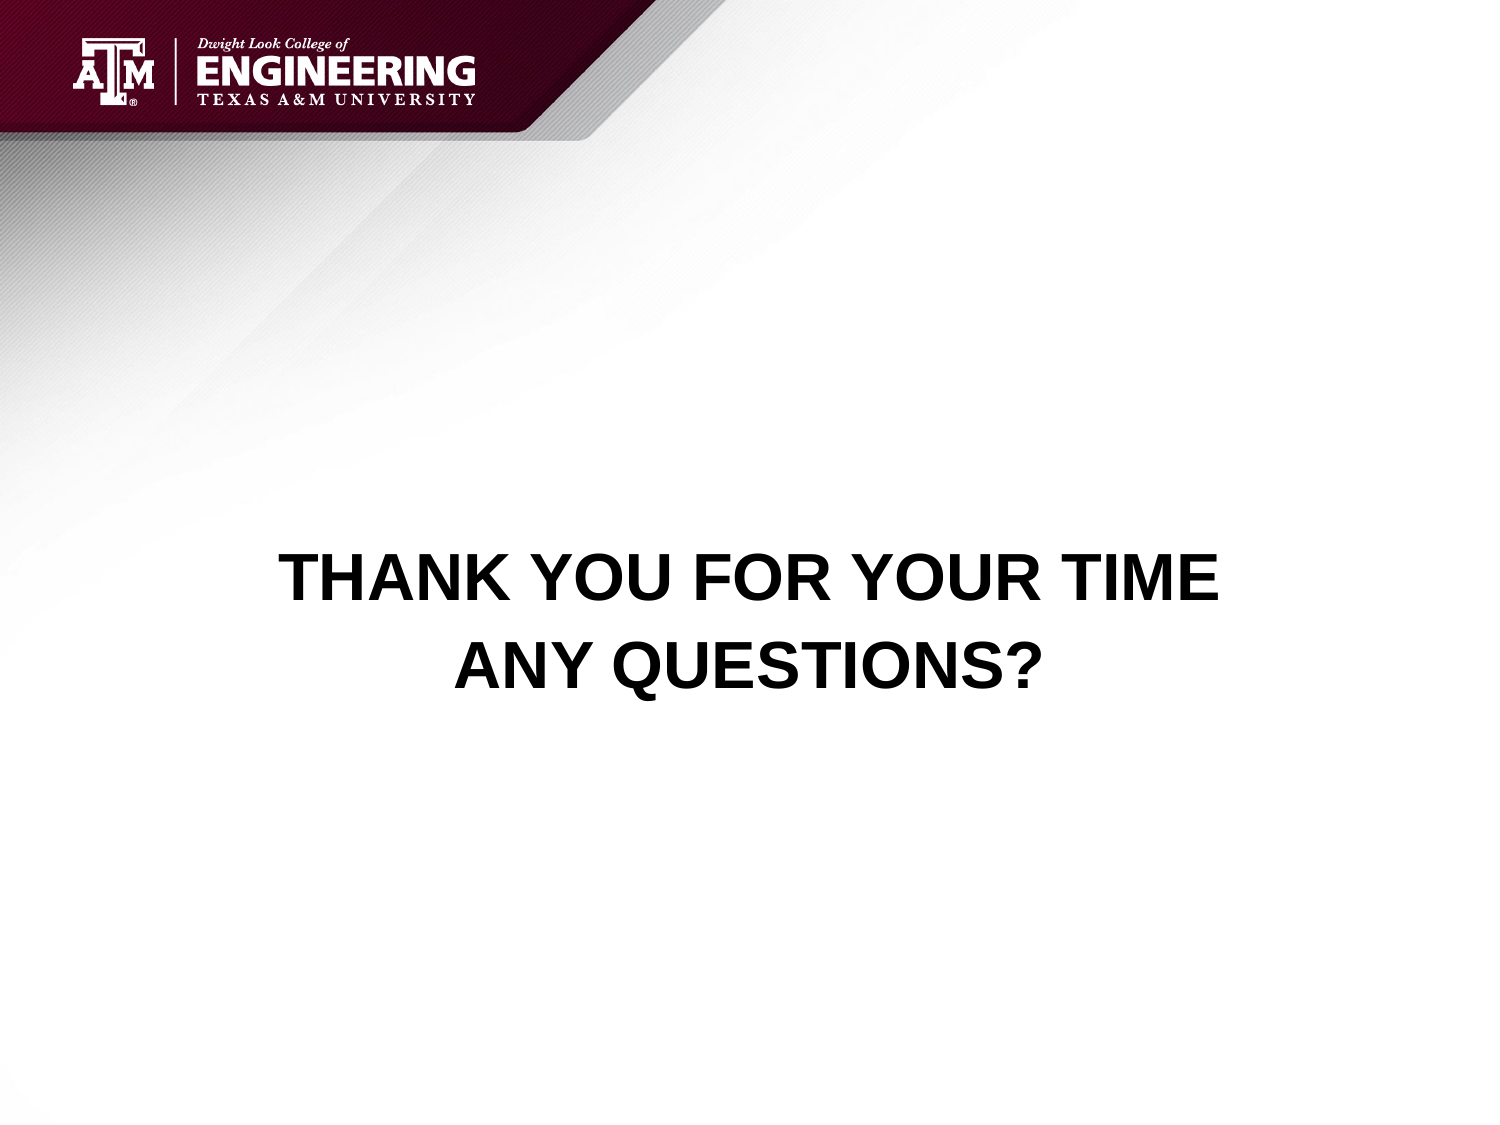

THANK YOU FOR YOUR TIME
ANY QUESTIONS?